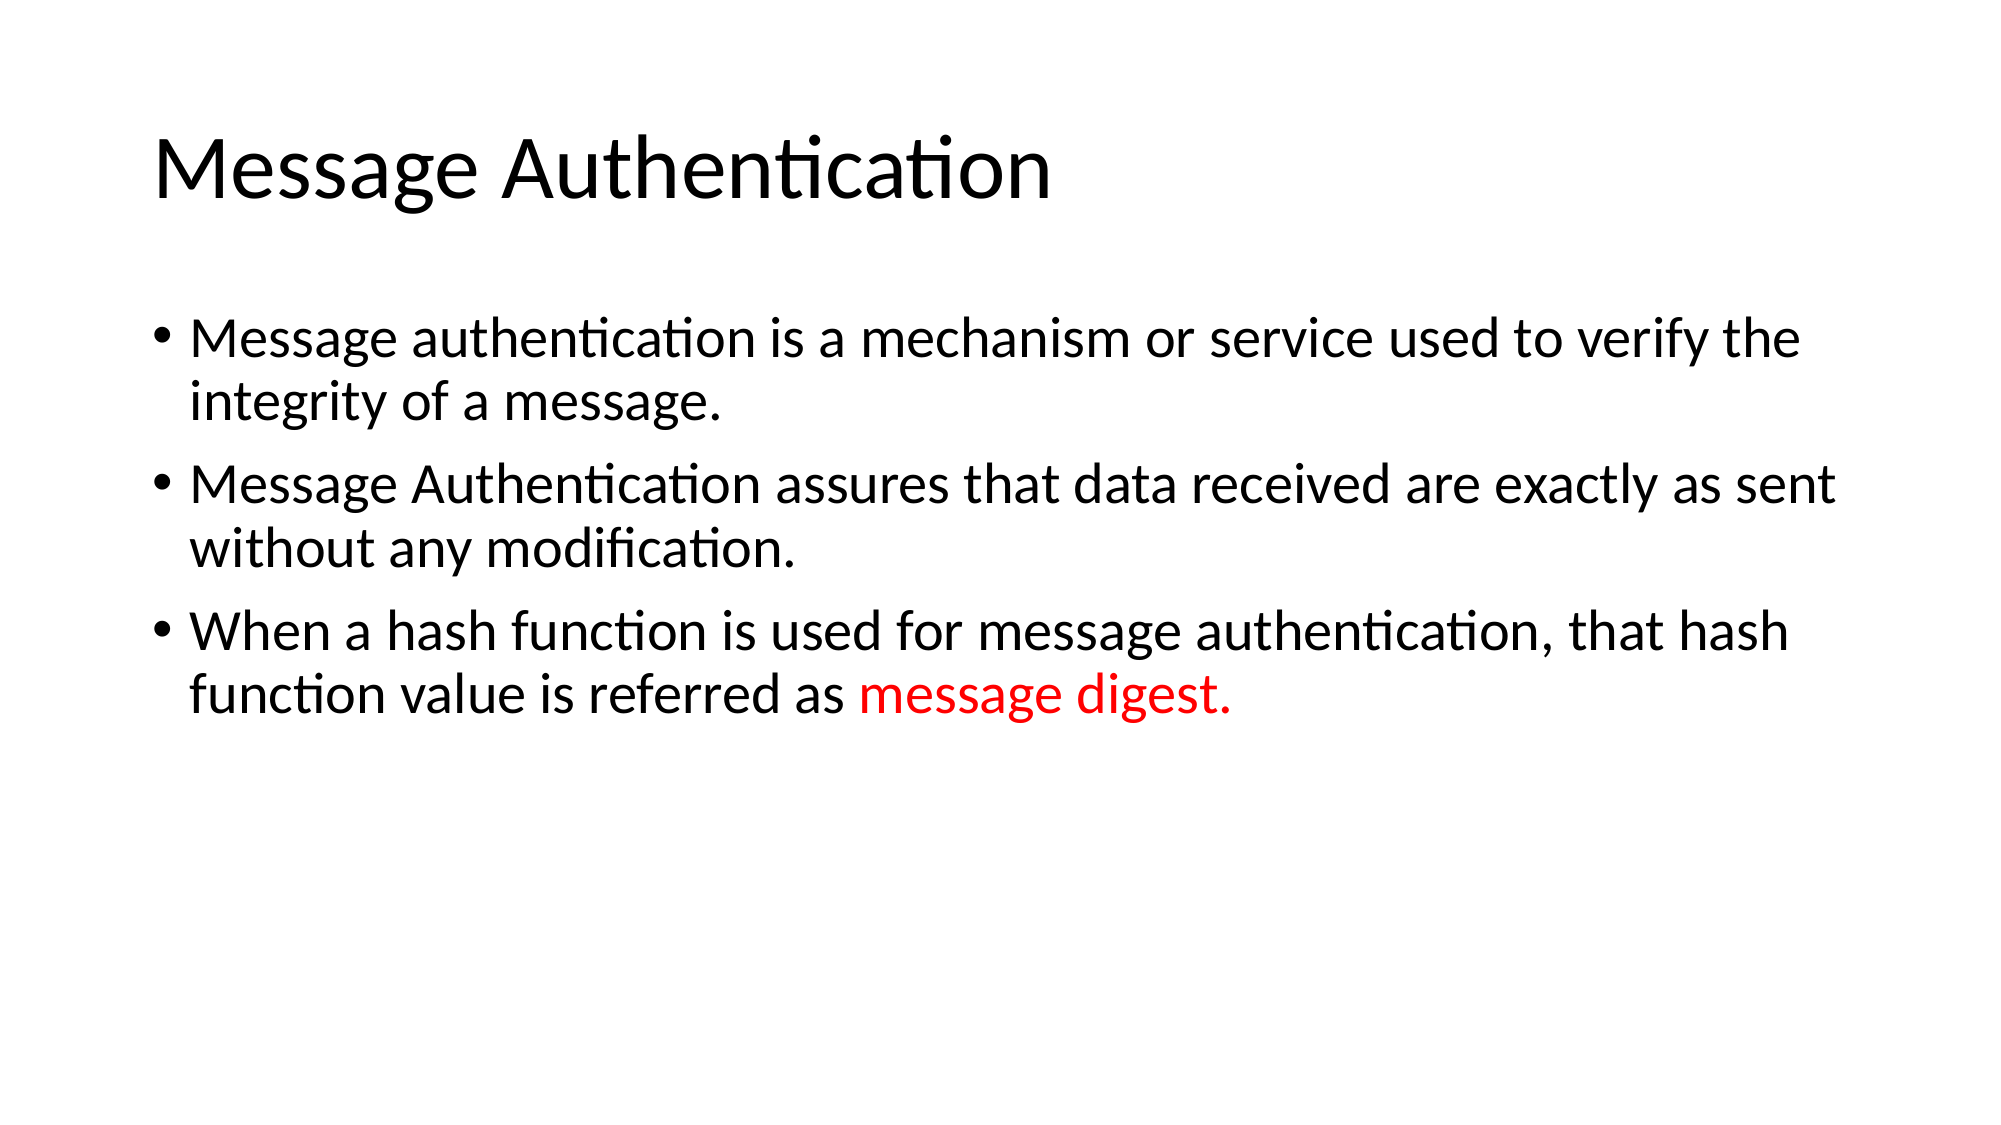

# Message Authentication
Message authentication is a mechanism or service used to verify the integrity of a message.
Message Authentication assures that data received are exactly as sent without any modification.
When a hash function is used for message authentication, that hash function value is referred as message digest.